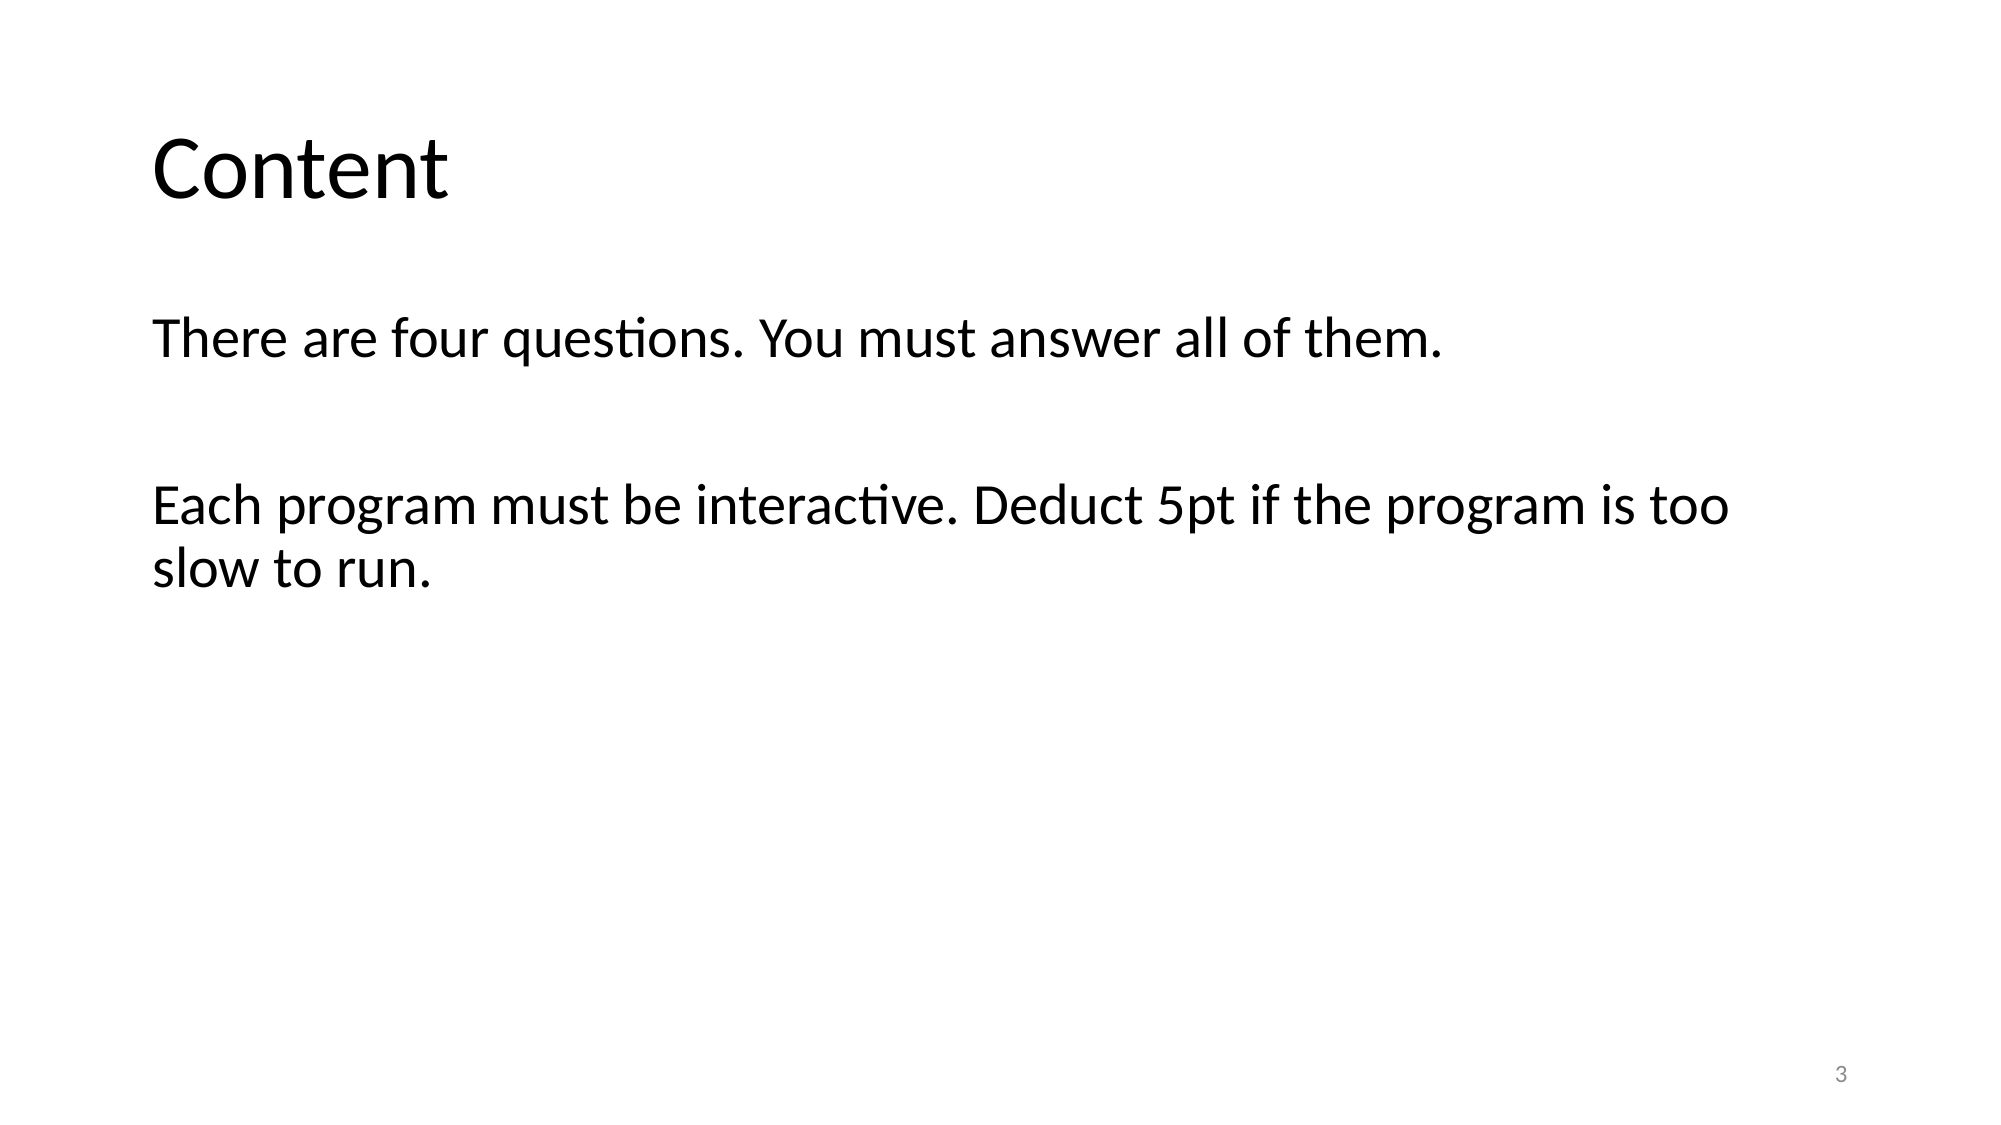

# Content
There are four questions. You must answer all of them.

Each program must be interactive. Deduct 5pt if the program is too slow to run.
3